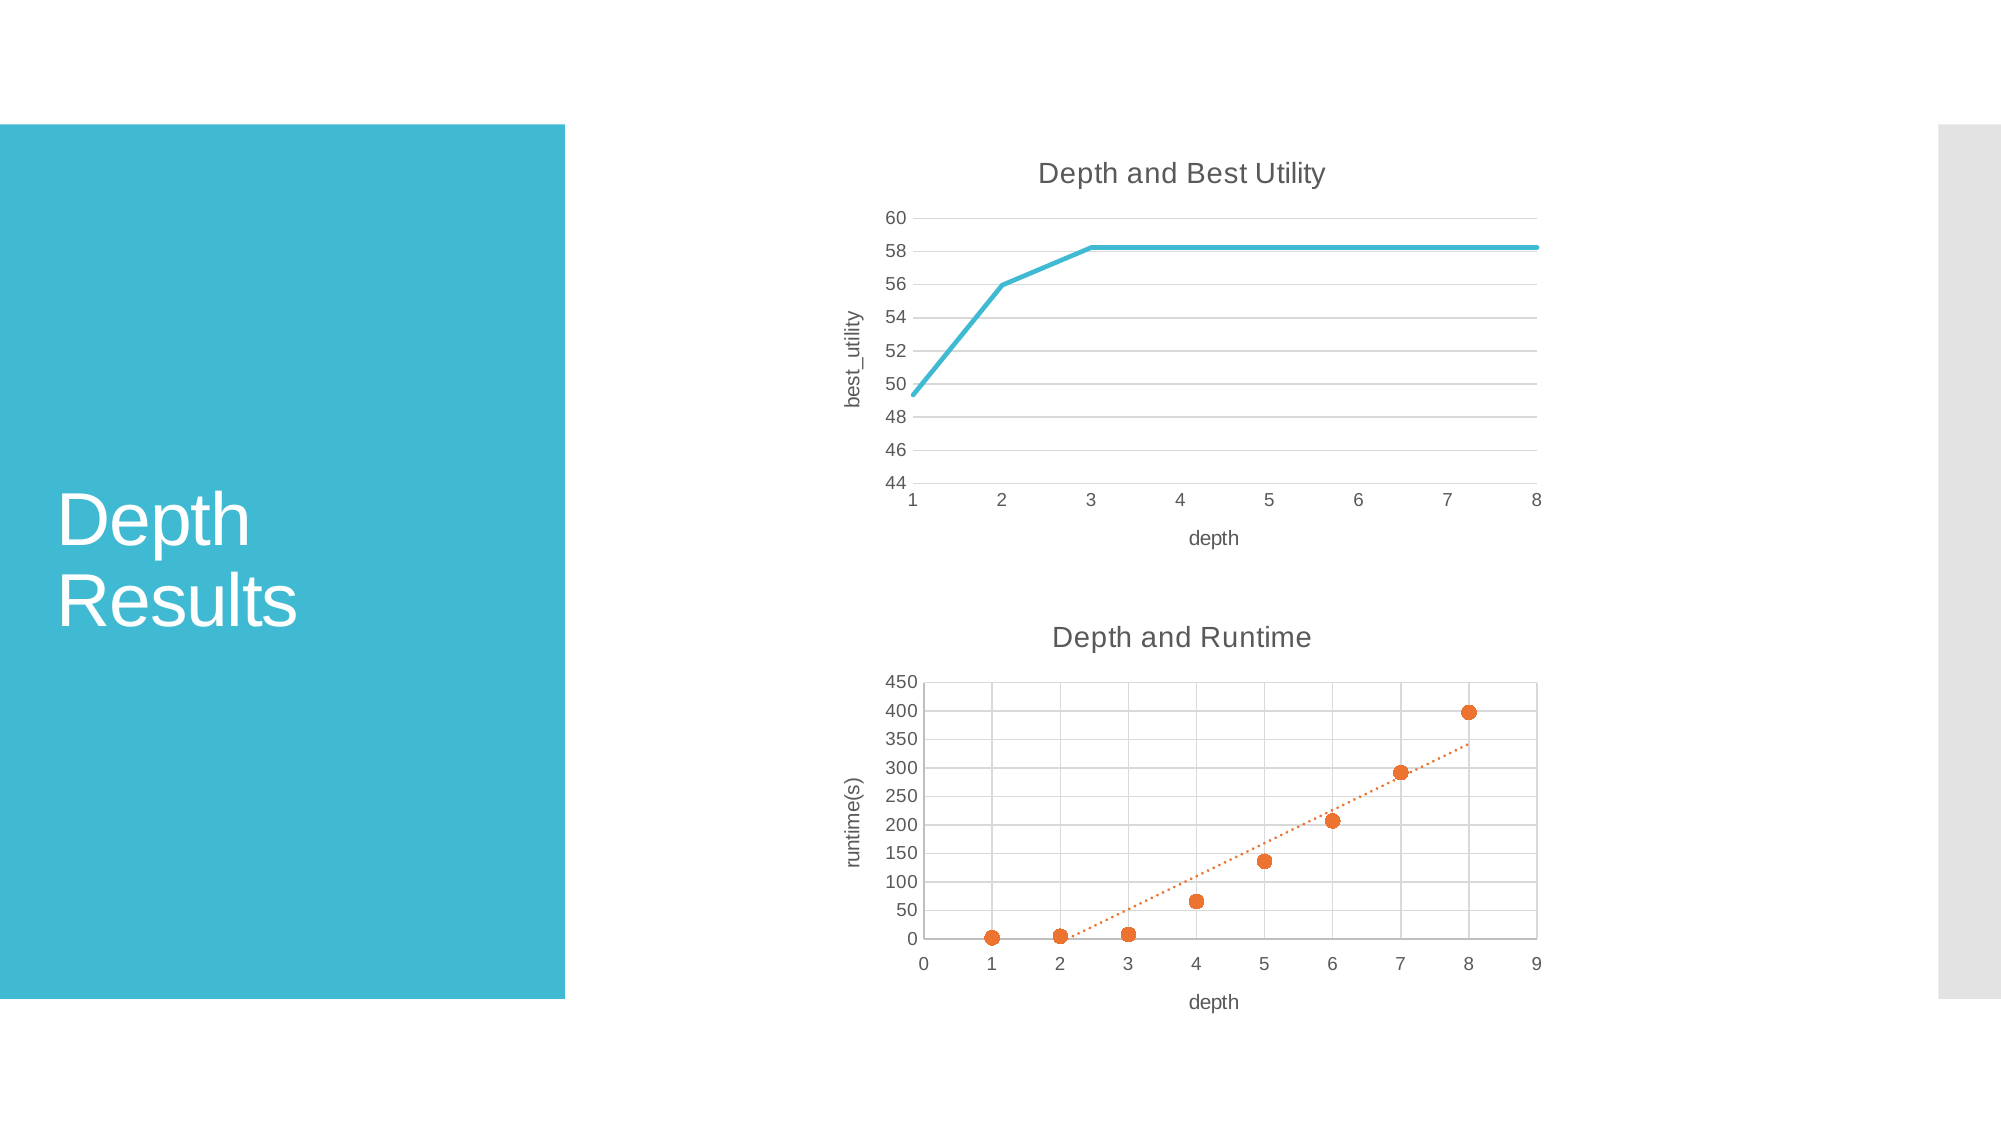

### Chart: Depth and Best Utility

| Category |  |
|---|---|
| 1 | 49.34 |
| 2 | 55.97 |
| 3 | 58.24 |
| 4 | 58.24 |
| 5 | 58.24 |
| 6 | 58.24 |
| 7 | 58.24 |
| 8 | 58.24 |
# Depth Results

### Chart: Depth and Runtime

| Category |  |
|---|---|